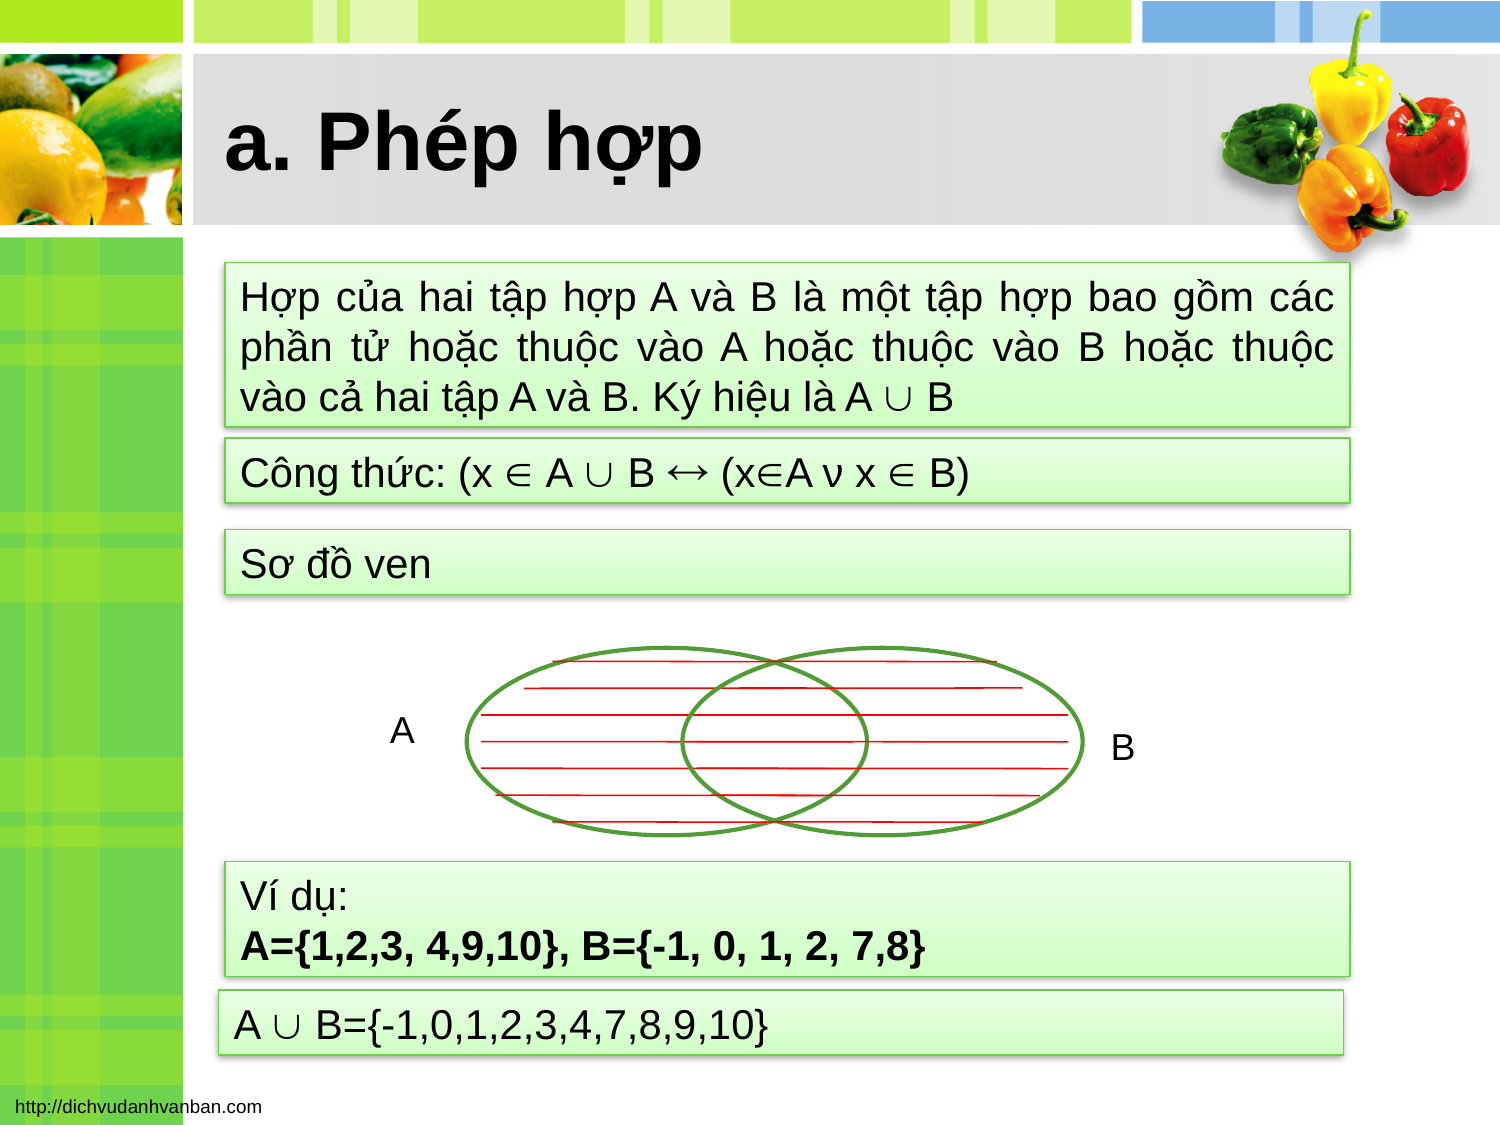

# a. Phép hợp
Hợp của hai tập hợp A và B là một tập hợp bao gồm các phần tử hoặc thuộc vào A hoặc thuộc vào B hoặc thuộc vào cả hai tập A và B. Ký hiệu là A ∪ B
Công thức: (x ∈ A ∪ B ↔ (x∈A ν x ∈ B)
Sơ đồ ven

A
B
Ví dụ:
A={1,2,3, 4,9,10}, B={-1, 0, 1, 2, 7,8}
A ∪ B={-1,0,1,2,3,4,7,8,9,10}